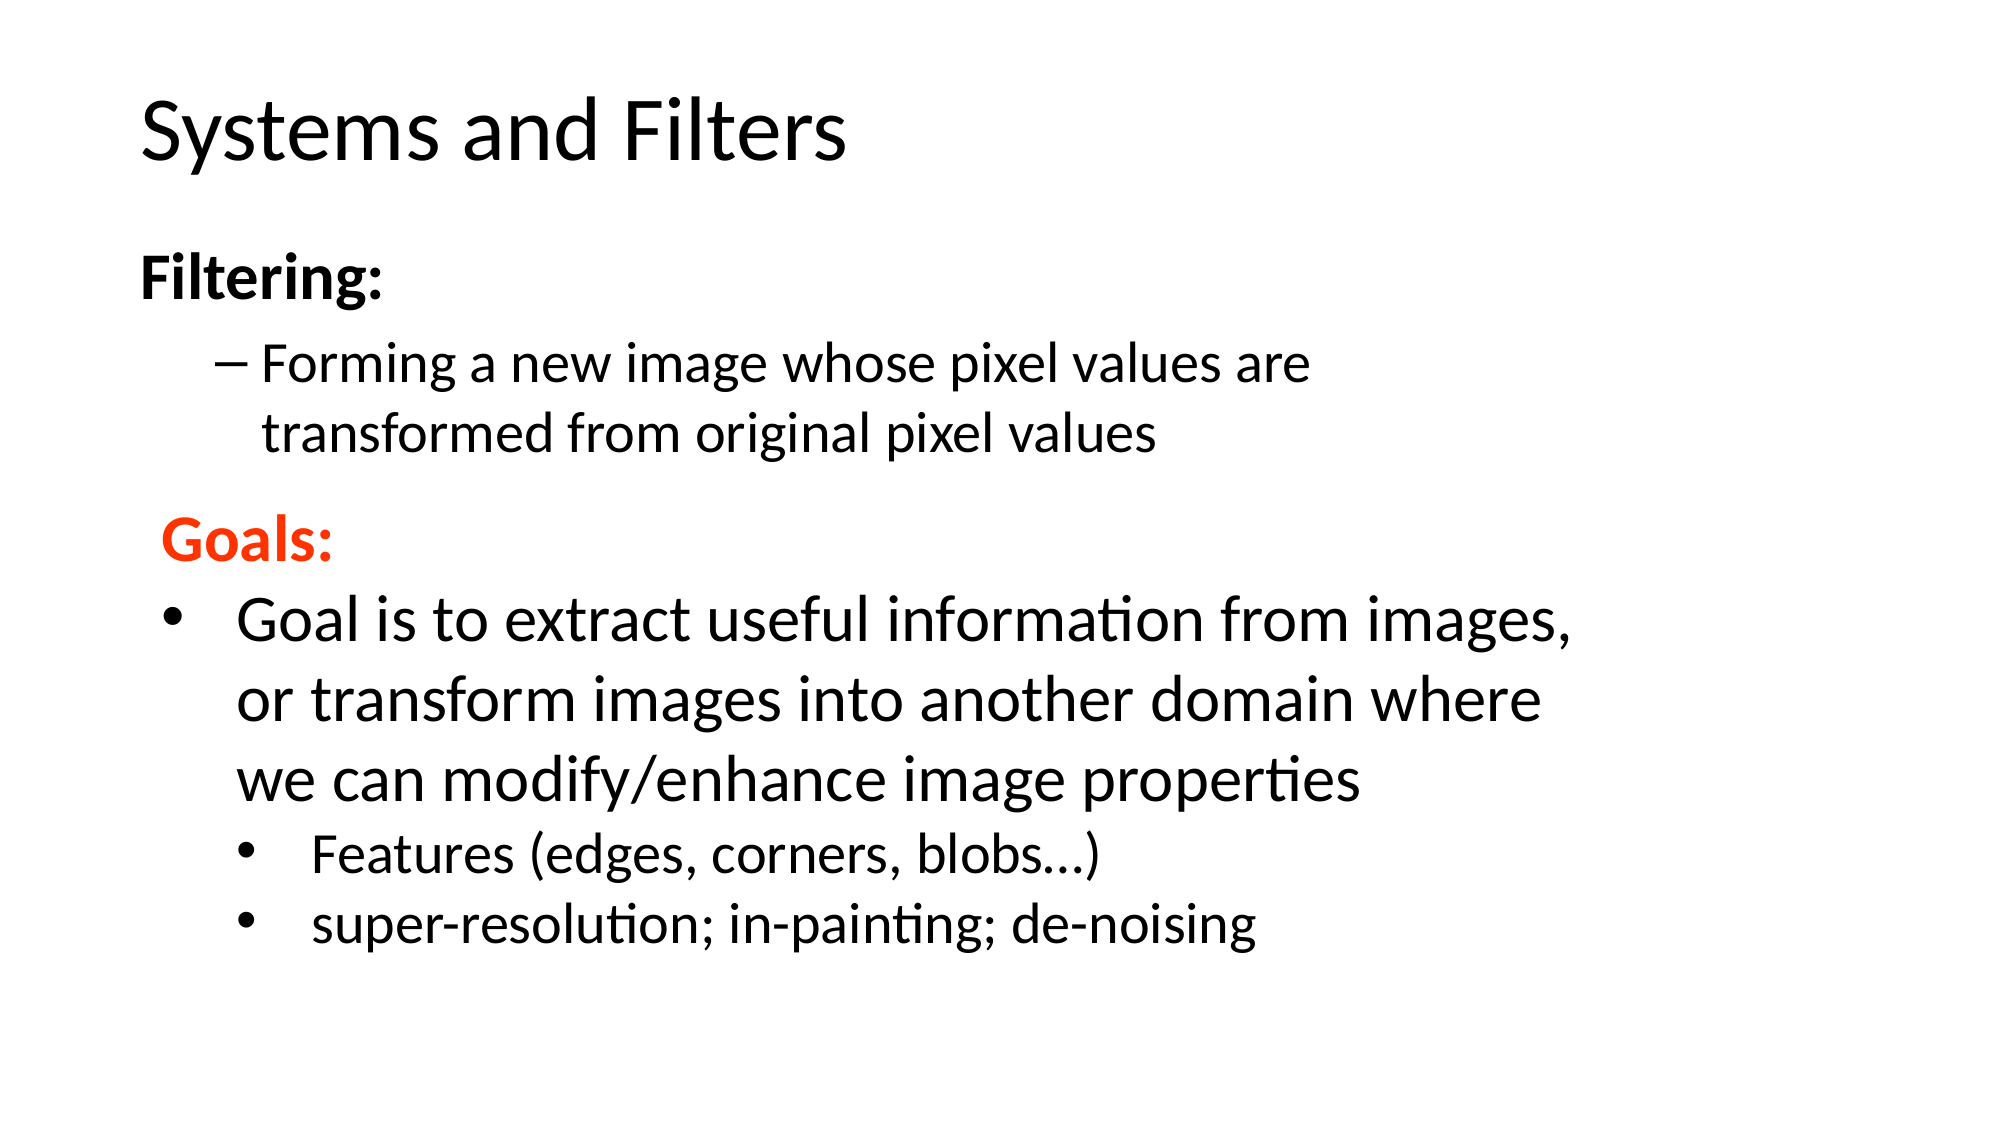

# Systems and Filters

Filtering:
Forming a new image whose pixel values are transformed from original pixel values
Goals:
Goal is to extract useful information from images, or transform images into another domain where we can modify/enhance image properties
Features (edges, corners, blobs…)
super-resolution; in-painting; de-noising